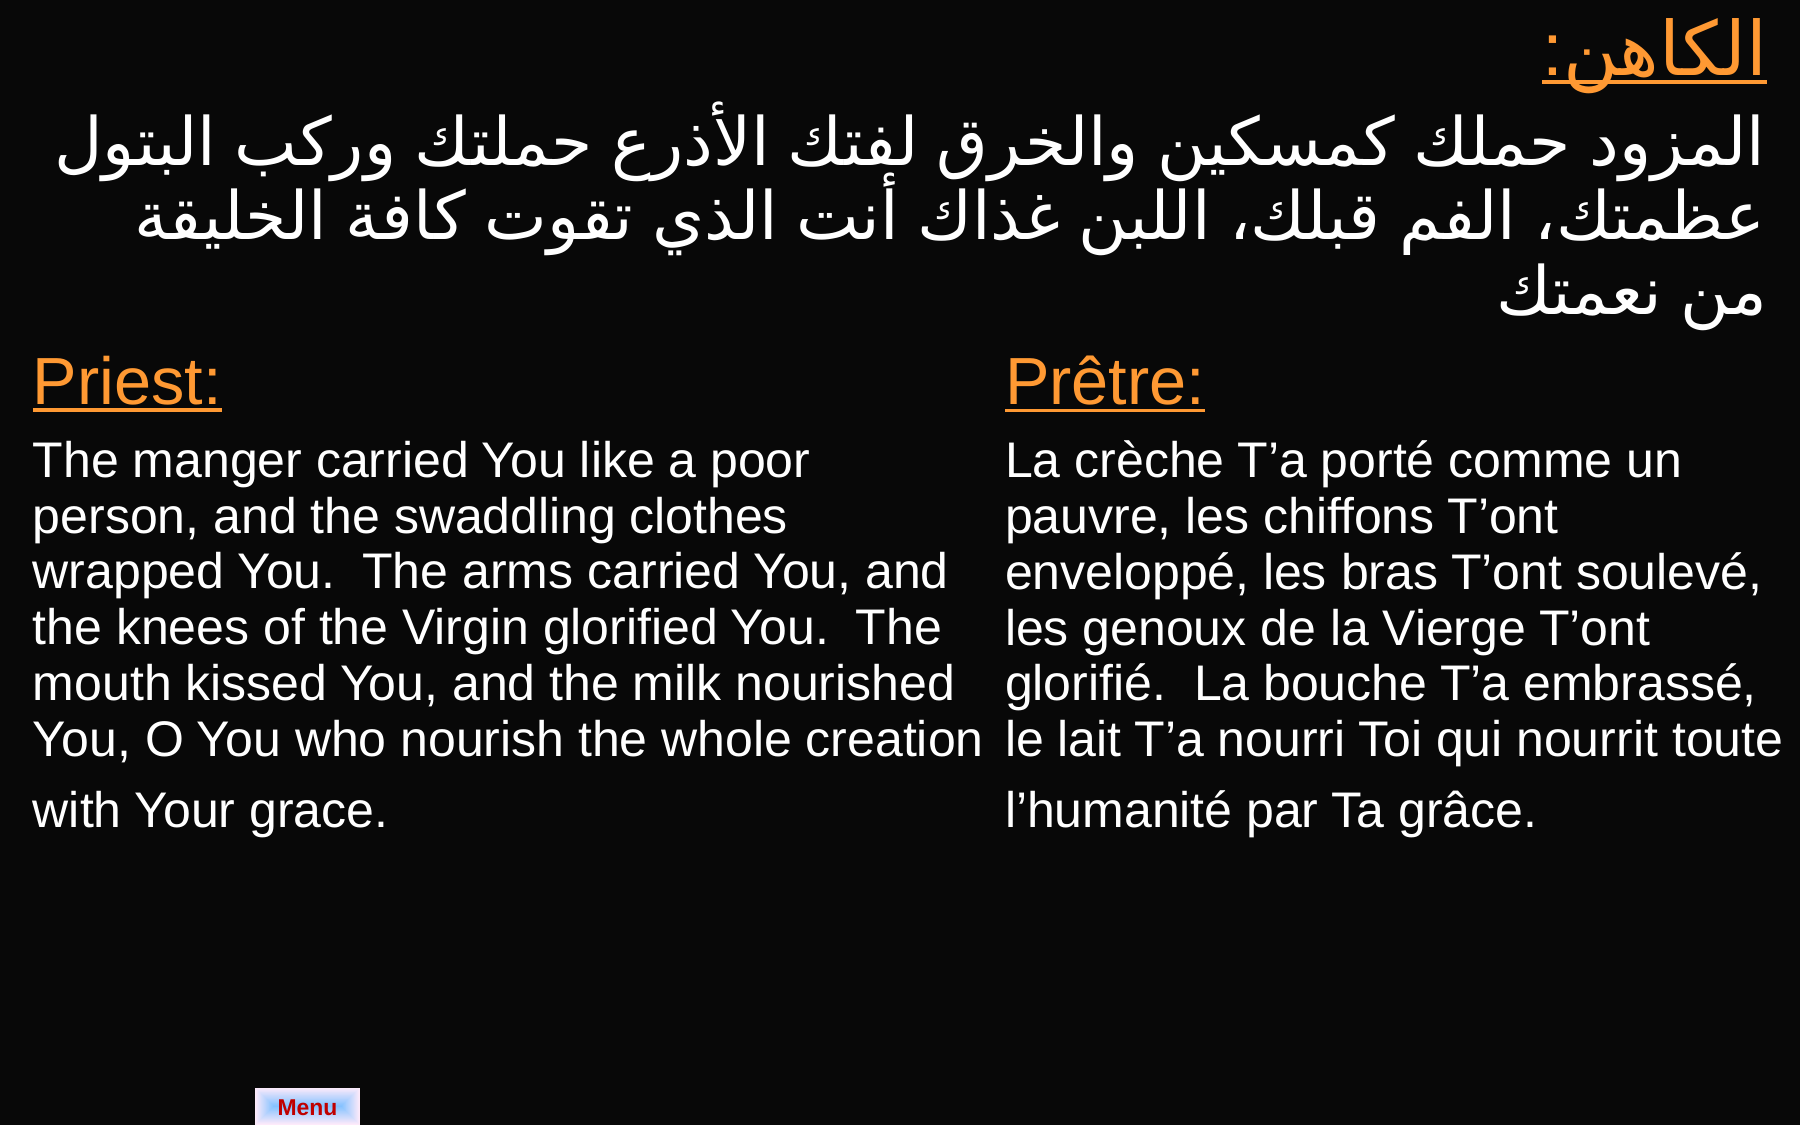

| الكاهن: المزود حملك كمسكين والخرق لفتك الأذرع حملتك وركب البتول عظمتك، الفم قبلك، اللبن غذاك أنت الذي تقوت كافة الخليقة من نعمتك |  |
| --- | --- |
| Priest: The manger carried You like a poor person, and the swaddling clothes wrapped You. The arms carried You, and the knees of the Virgin glorified You. The mouth kissed You, and the milk nourished You, O You who nourish the whole creation with Your grace. | Prêtre: La crèche T’a porté comme un pauvre, les chiffons T’ont enveloppé, les bras T’ont soulevé, les genoux de la Vierge T’ont glorifié. La bouche T’a embrassé, le lait T’a nourri Toi qui nourrit toute l’humanité par Ta grâce. |

Menu